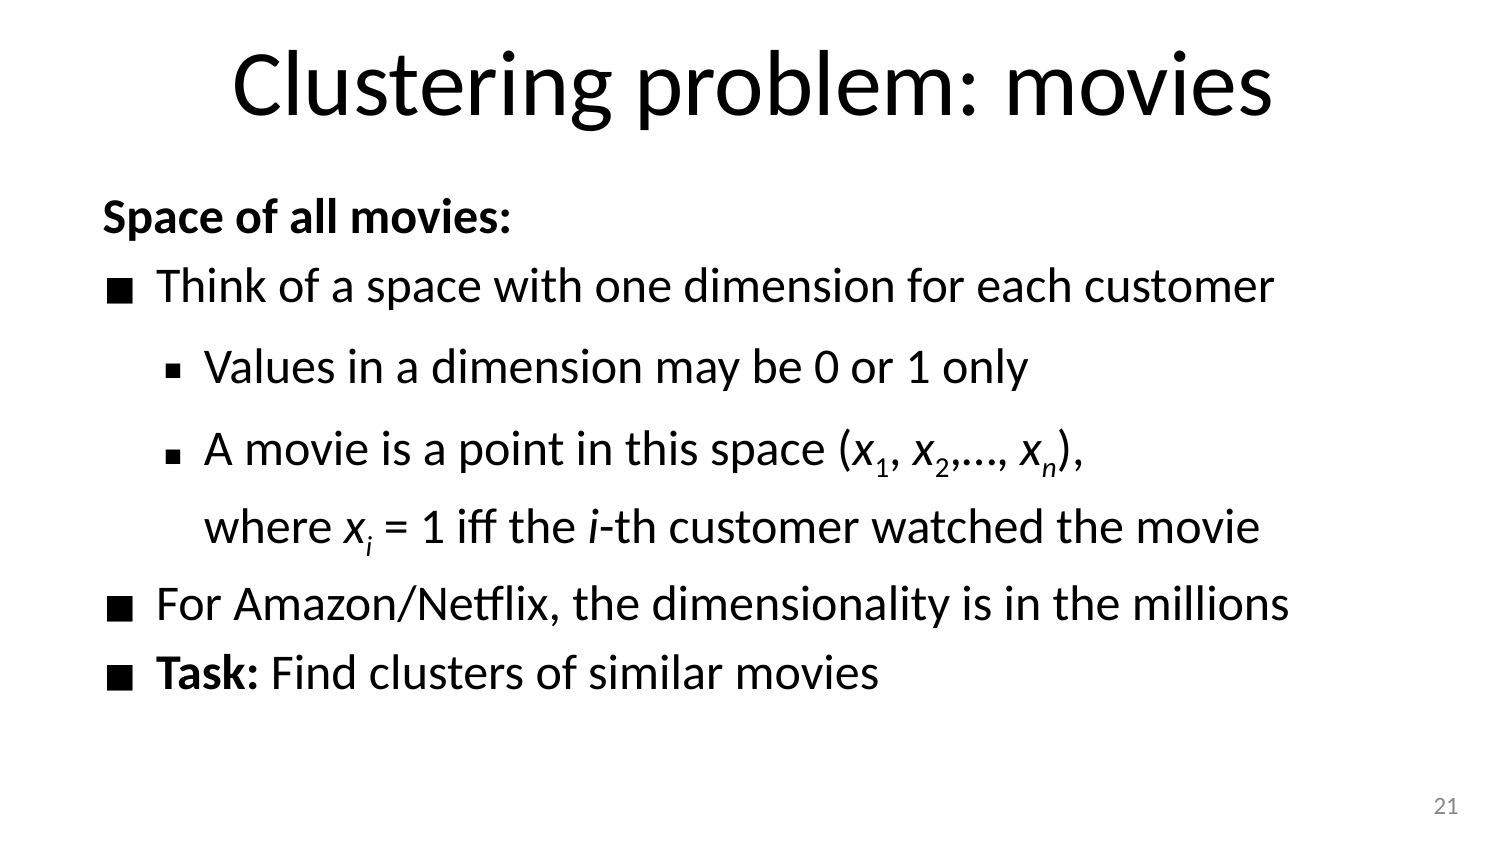

# Clustering problem: movies
Space of all movies:
Think of a space with one dimension for each customer
Values in a dimension may be 0 or 1 only
A movie is a point in this space (x1, x2,…, xn),
where xi = 1 iff the i-th customer watched the movie
For Amazon/Netflix, the dimensionality is in the millions
Task: Find clusters of similar movies
21